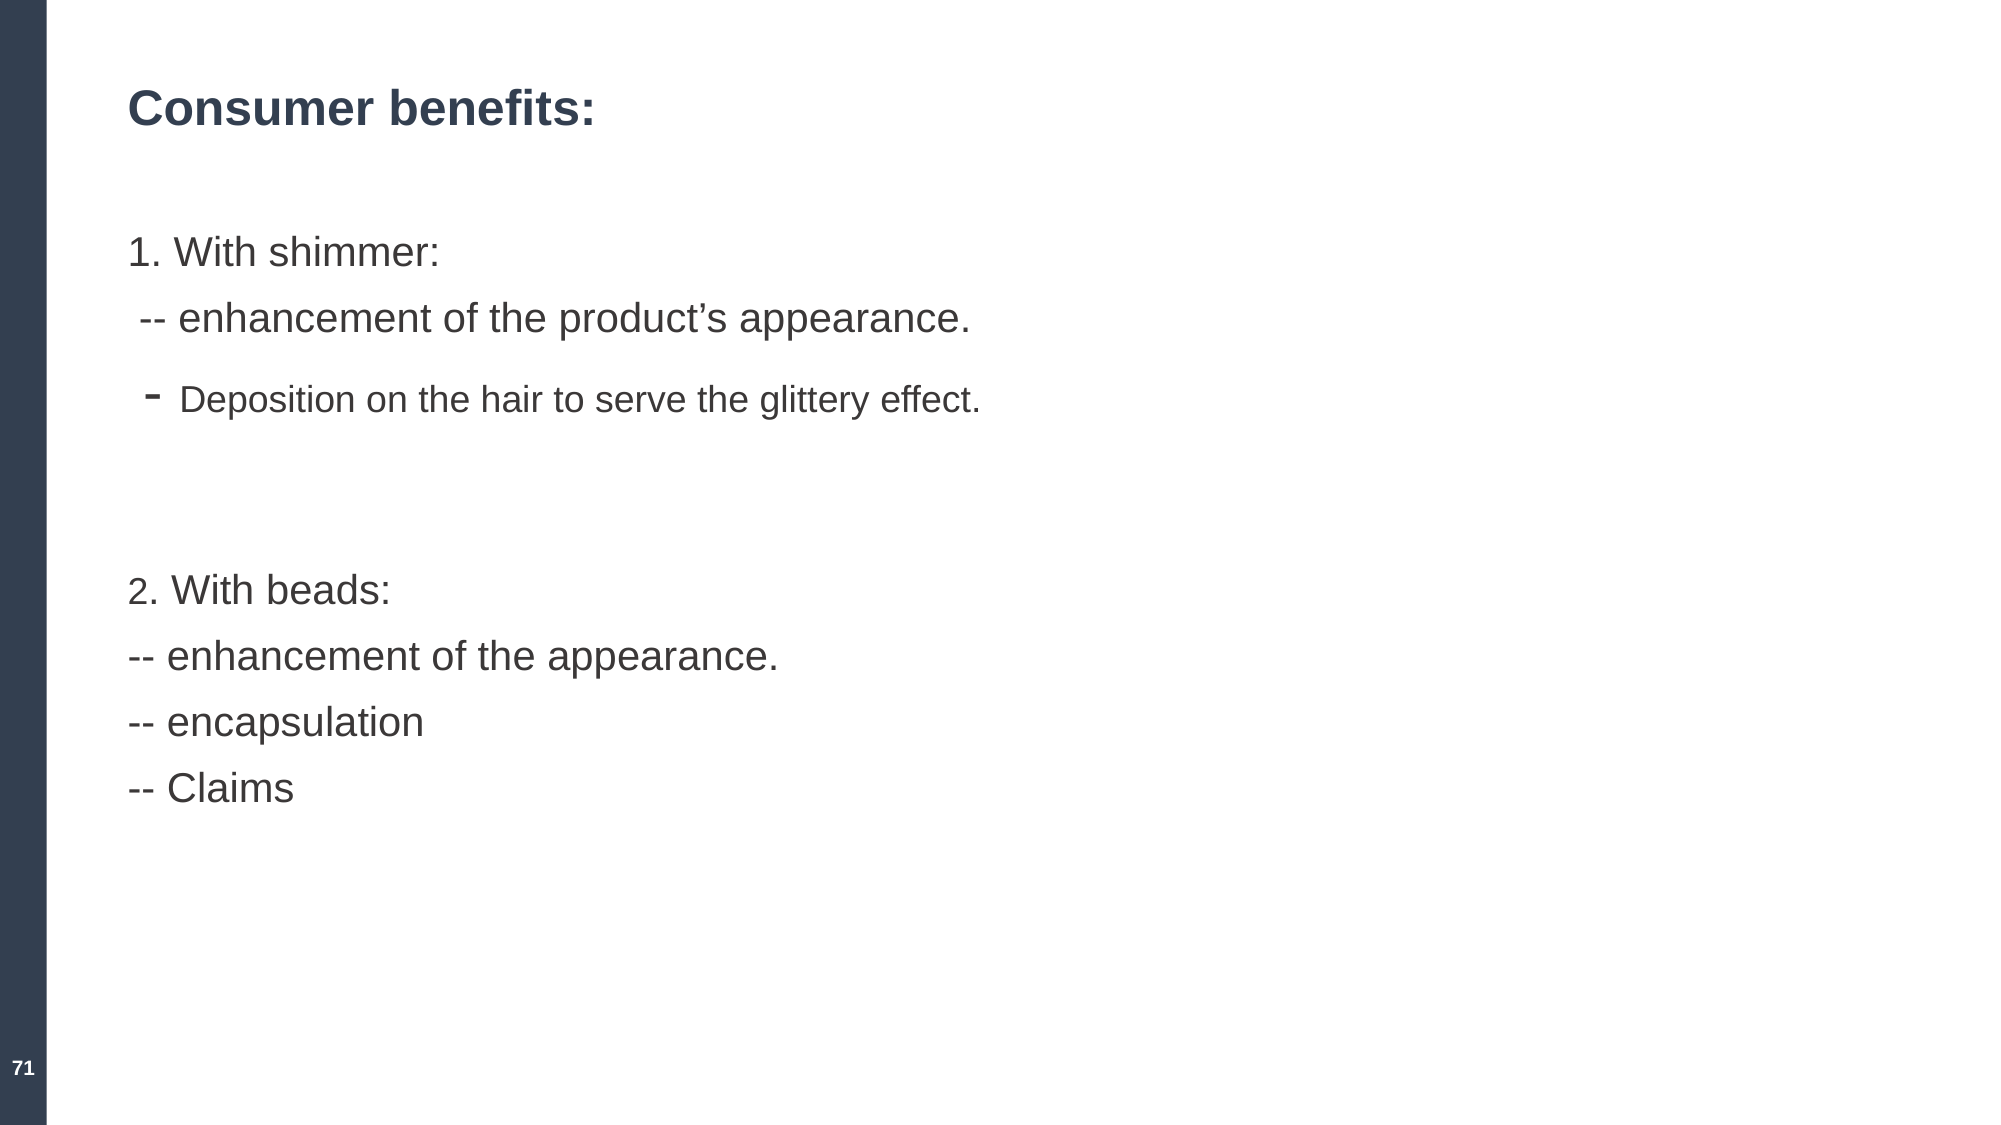

# Consumer benefits:
1. With shimmer:
 -- enhancement of the product’s appearance.
 - Deposition on the hair to serve the glittery effect.

2. With beads:
-- enhancement of the appearance.
-- encapsulation
-- Claims